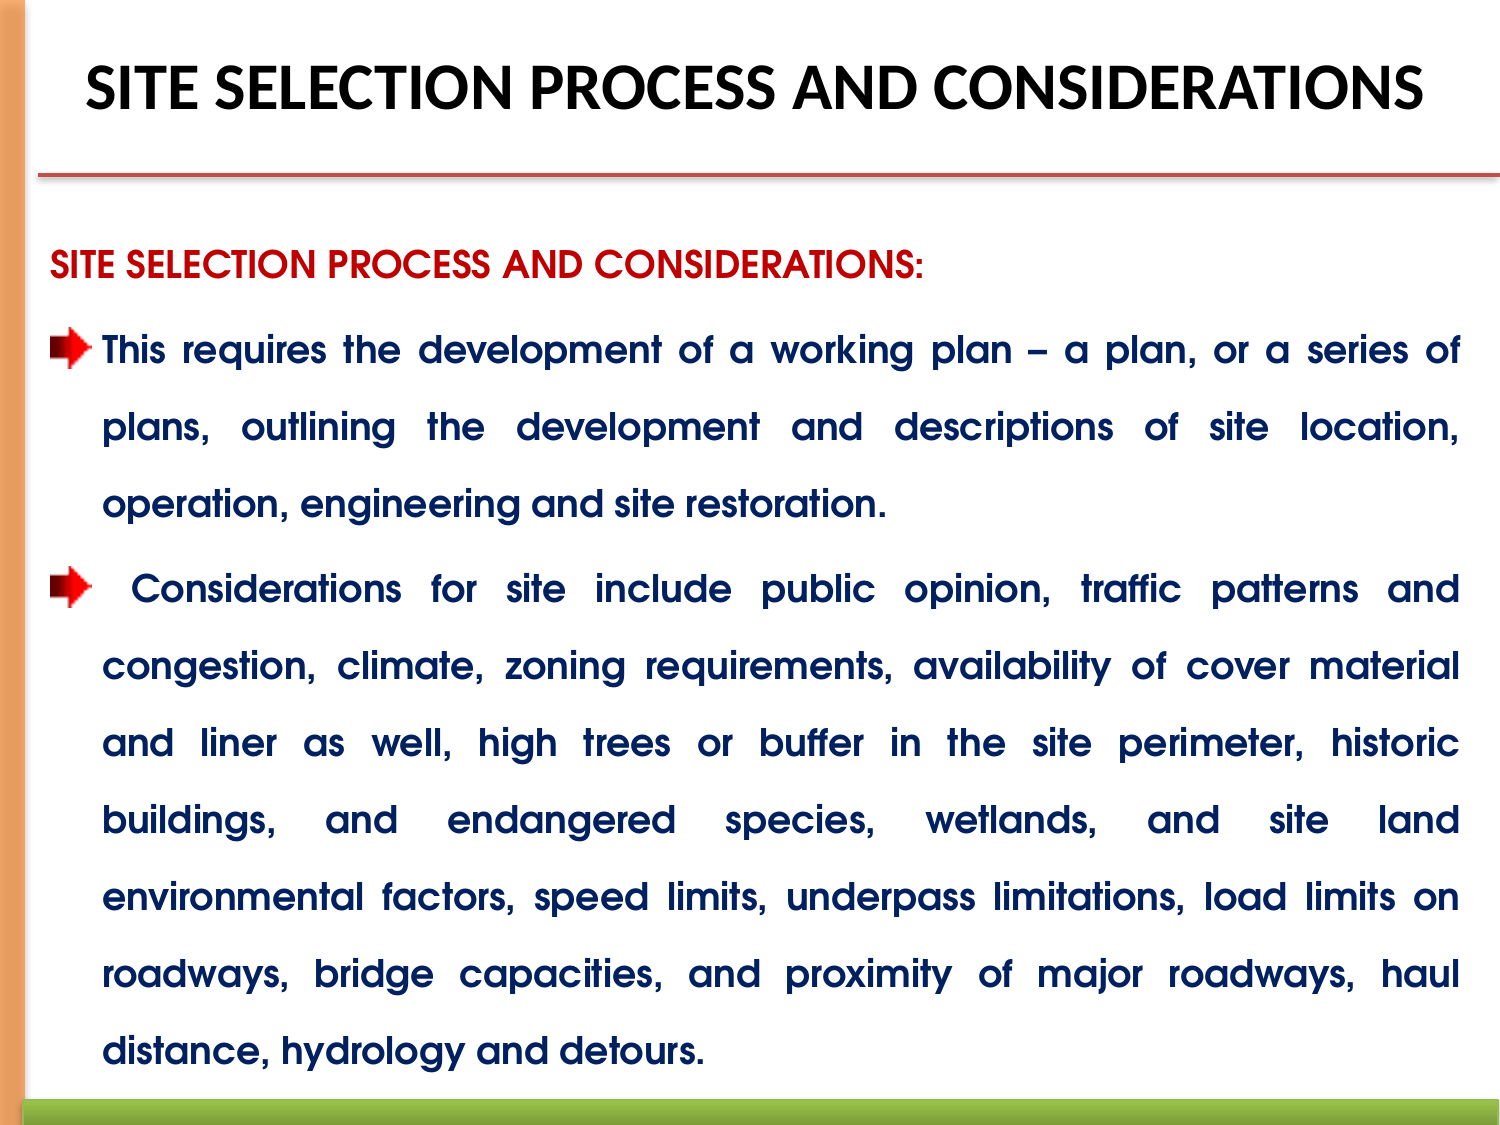

SITE SELECTION PROCESS AND CONSIDERATIONS
SITE SELECTION PROCESS AND CONSIDERATIONS:
This requires the development of a working plan – a plan, or a series of plans, outlining the development and descriptions of site location, operation, engineering and site restoration.
 Considerations for site include public opinion, traffic patterns and congestion, climate, zoning requirements, availability of cover material and liner as well, high trees or buffer in the site perimeter, historic buildings, and endangered species, wetlands, and site land environmental factors, speed limits, underpass limitations, load limits on roadways, bridge capacities, and proximity of major roadways, haul distance, hydrology and detours.